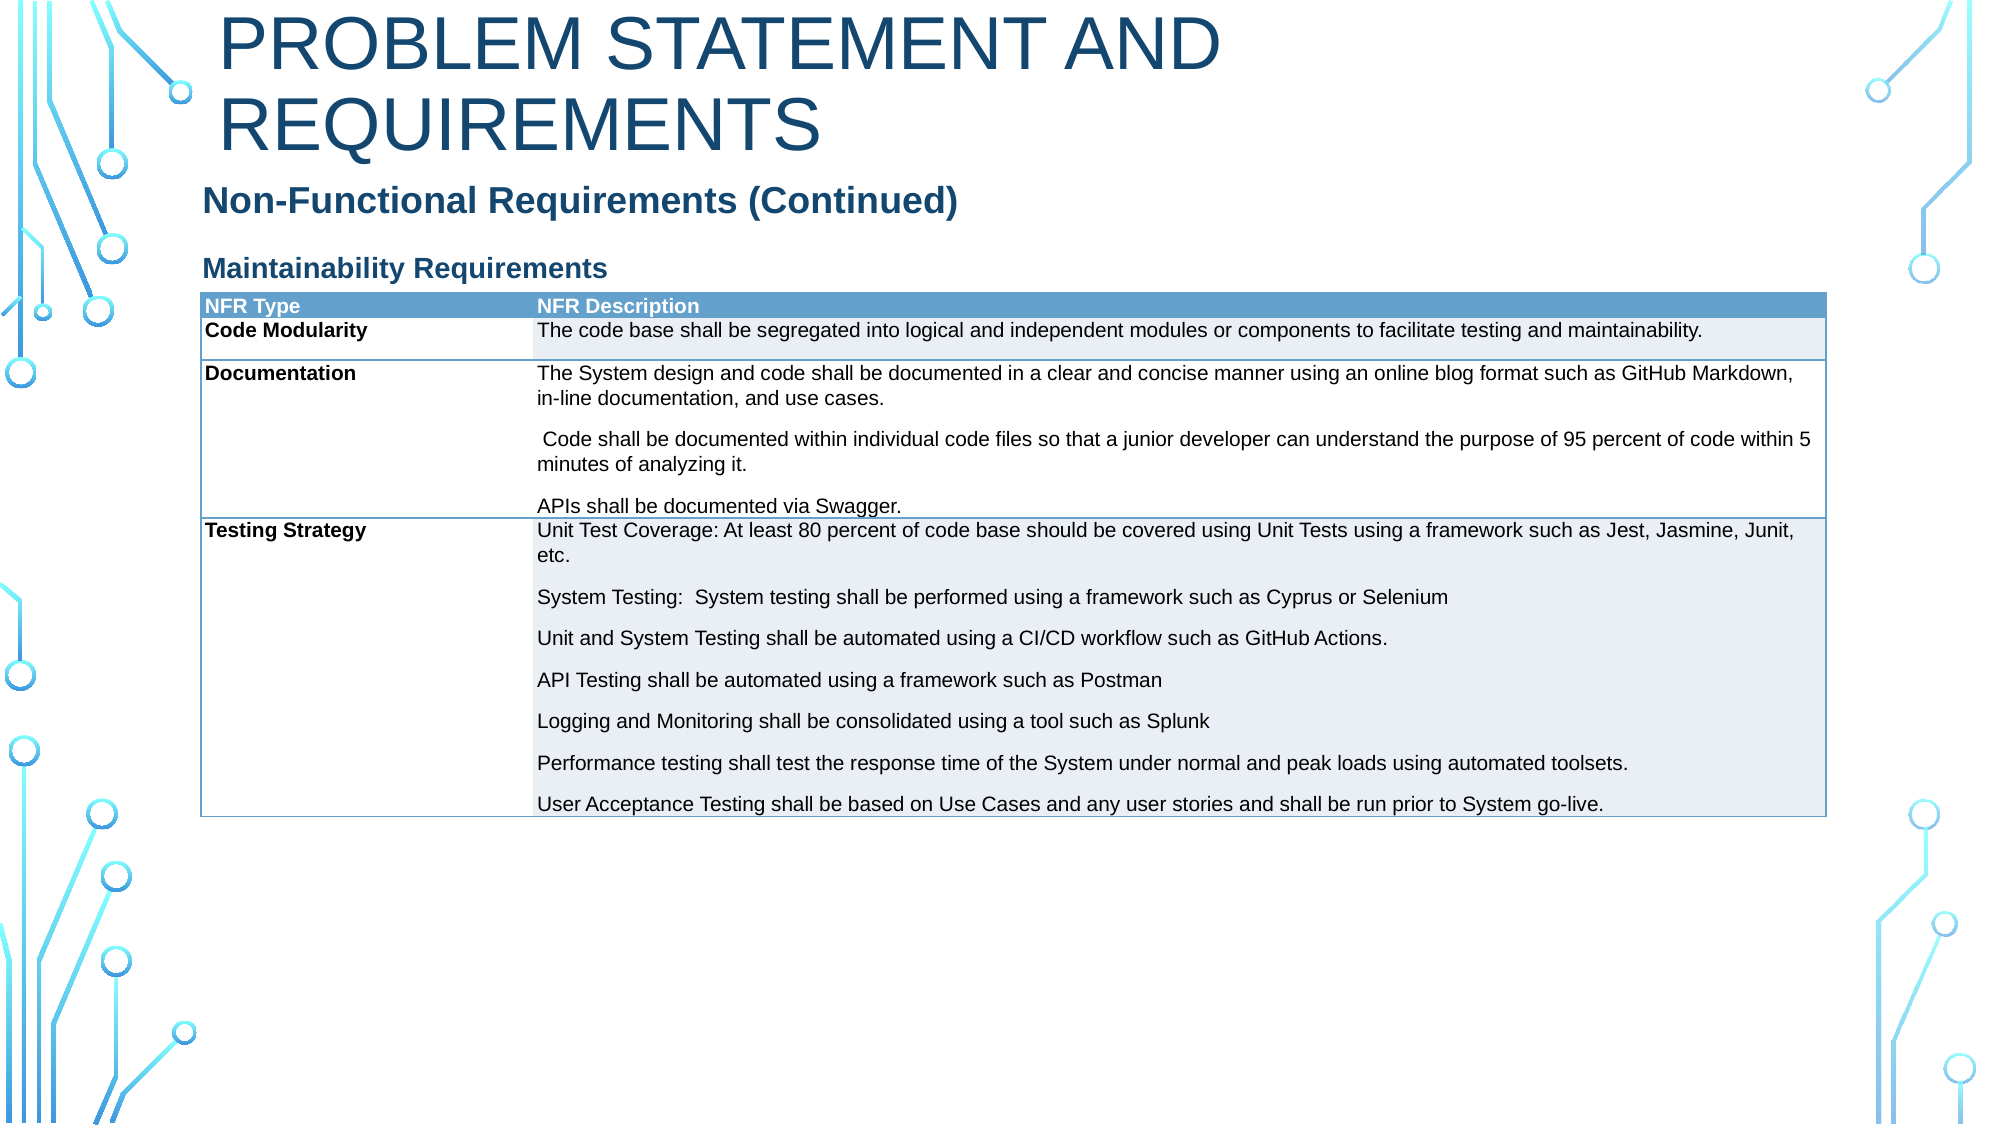

# Problem statement and requirements
Non-Functional Requirements (Continued)
Maintainability Requirements

| NFR Type | NFR Description |
| --- | --- |
| Code Modularity | The code base shall be segregated into logical and independent modules or components to facilitate testing and maintainability. |
| Documentation | The System design and code shall be documented in a clear and concise manner using an online blog format such as GitHub Markdown, in-line documentation, and use cases.  Code shall be documented within individual code files so that a junior developer can understand the purpose of 95 percent of code within 5 minutes of analyzing it.  APIs shall be documented via Swagger. |
| Testing Strategy | Unit Test Coverage: At least 80 percent of code base should be covered using Unit Tests using a framework such as Jest, Jasmine, Junit, etc. System Testing: System testing shall be performed using a framework such as Cyprus or Selenium  Unit and System Testing shall be automated using a CI/CD workflow such as GitHub Actions.  API Testing shall be automated using a framework such as Postman  Logging and Monitoring shall be consolidated using a tool such as Splunk  Performance testing shall test the response time of the System under normal and peak loads using automated toolsets.  User Acceptance Testing shall be based on Use Cases and any user stories and shall be run prior to System go-live. |
11
10/13/2024